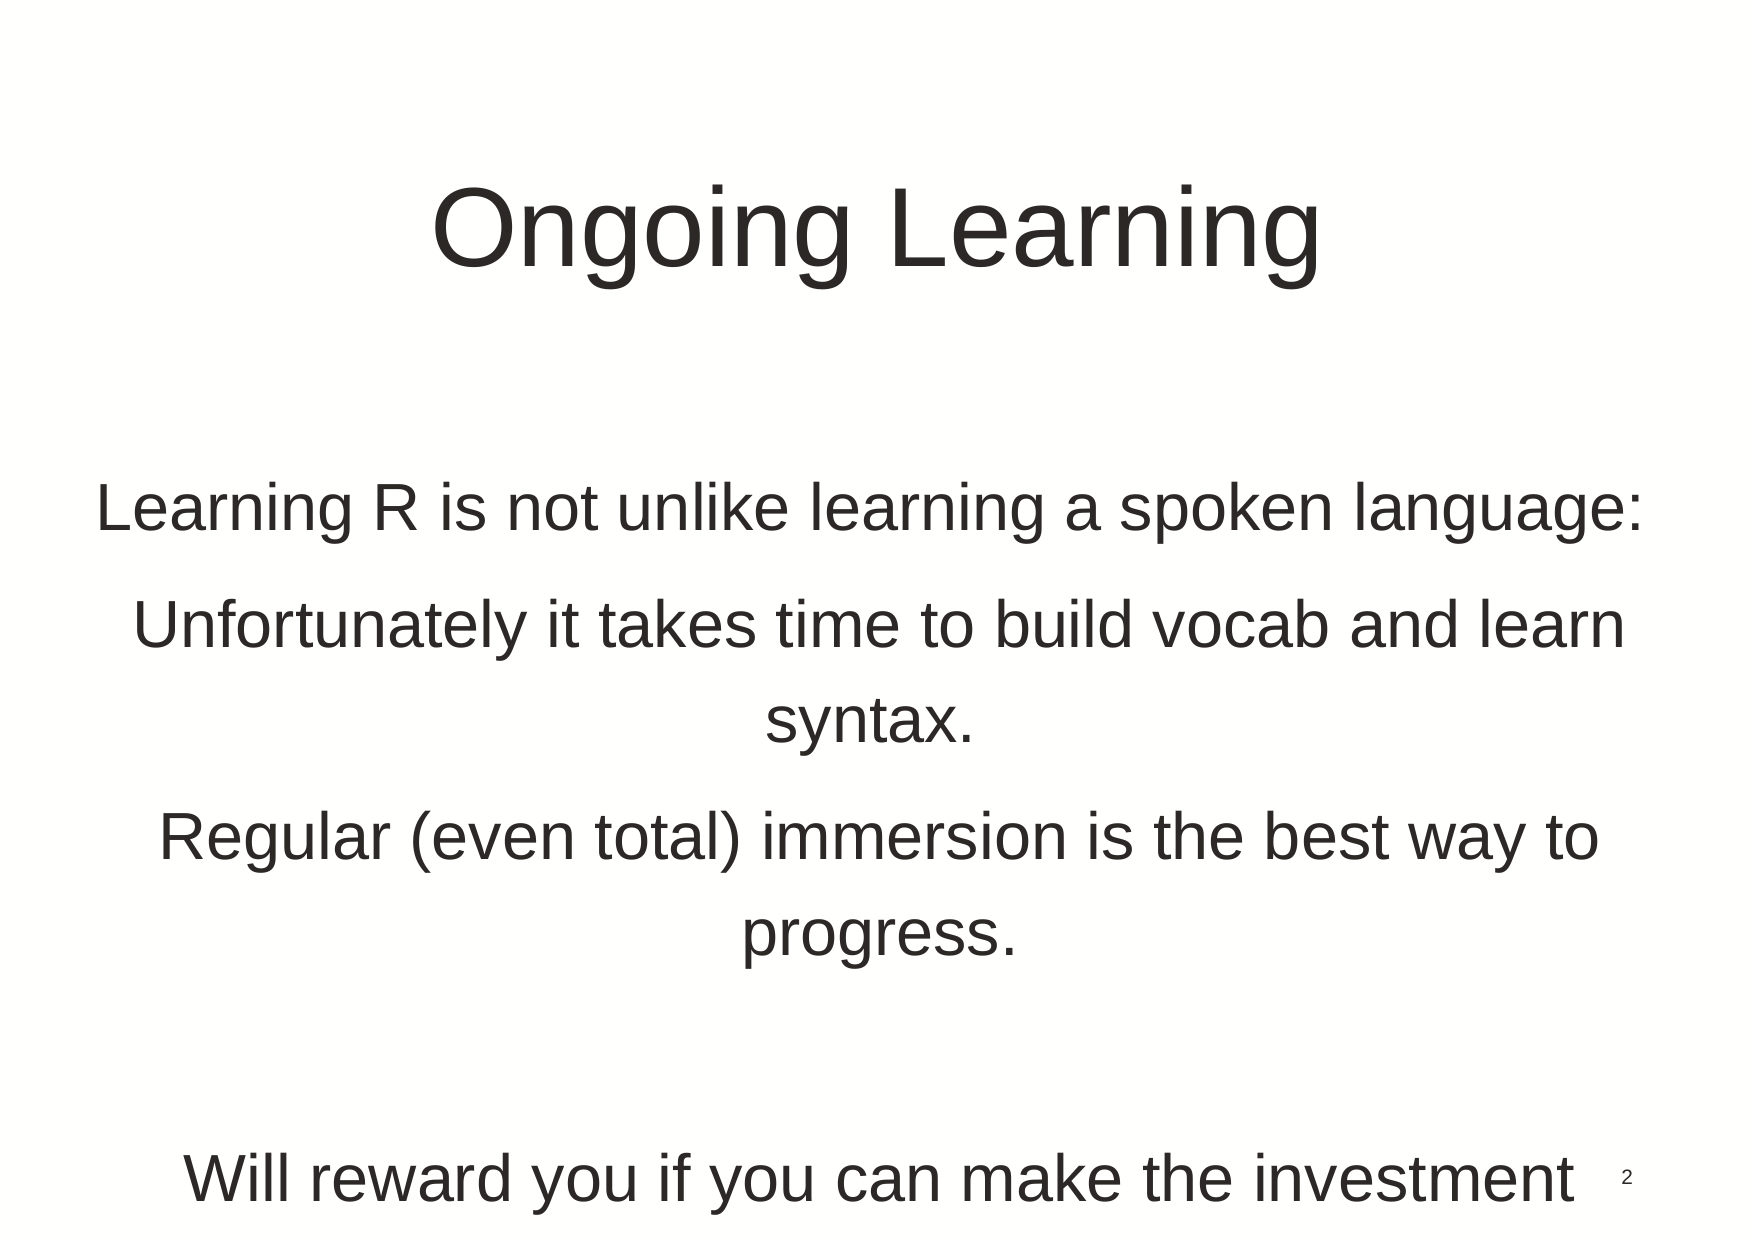

# Ongoing Learning

Learning R is not unlike learning a spoken language:
Unfortunately it takes time to build vocab and learn syntax.
Regular (even total) immersion is the best way to progress.

Will reward you if you can make the investment
2